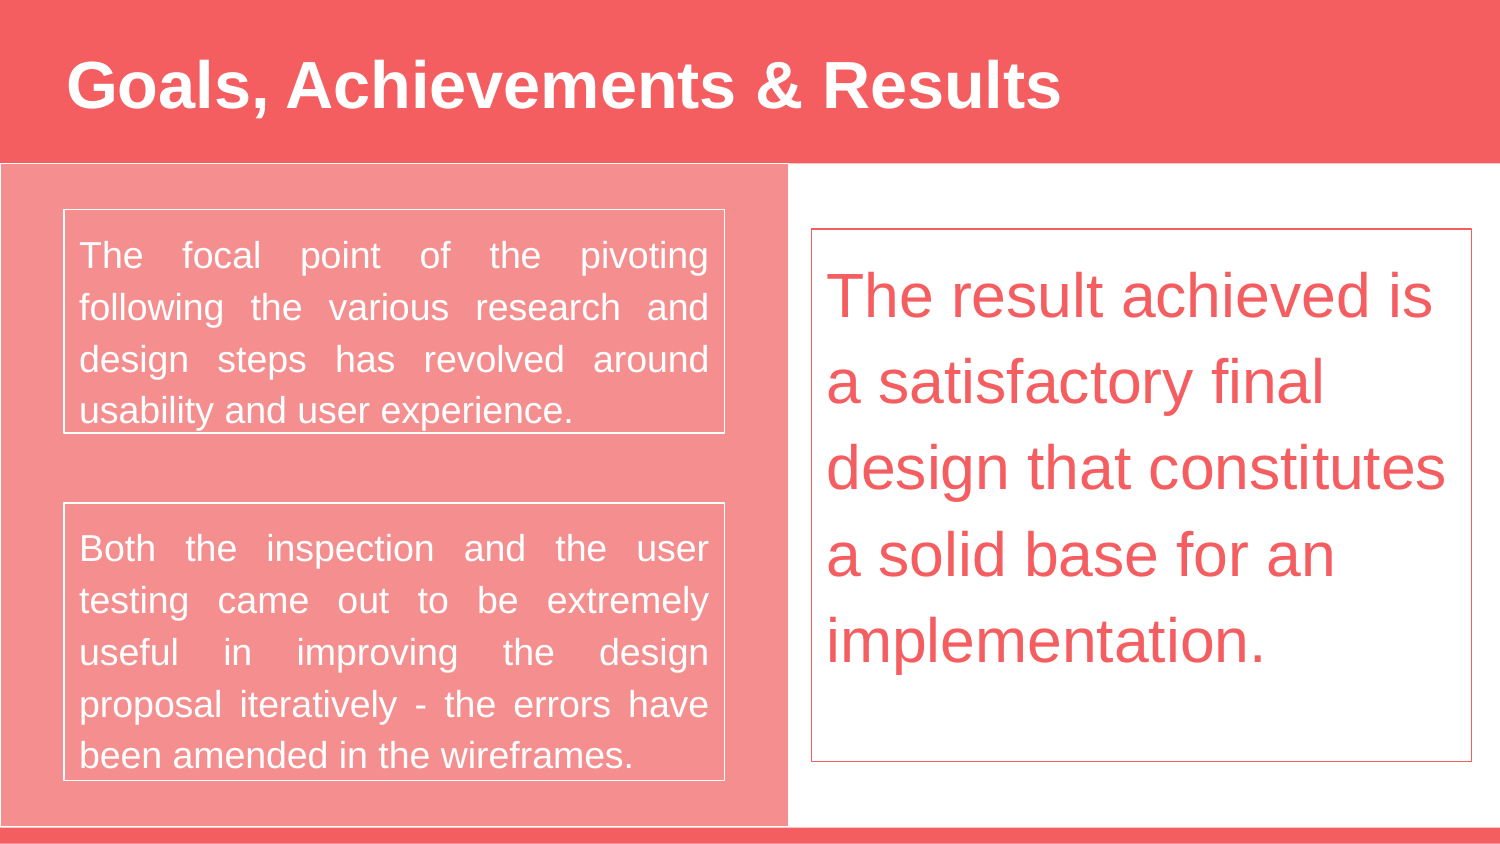

# Goals, Achievements & Results

The focal point of the pivoting following the various research and design steps has revolved around usability and user experience.
The result achieved is a satisfactory final design that constitutes a solid base for an implementation.
Both the inspection and the user testing came out to be extremely useful in improving the design proposal iteratively - the errors have been amended in the wireframes.